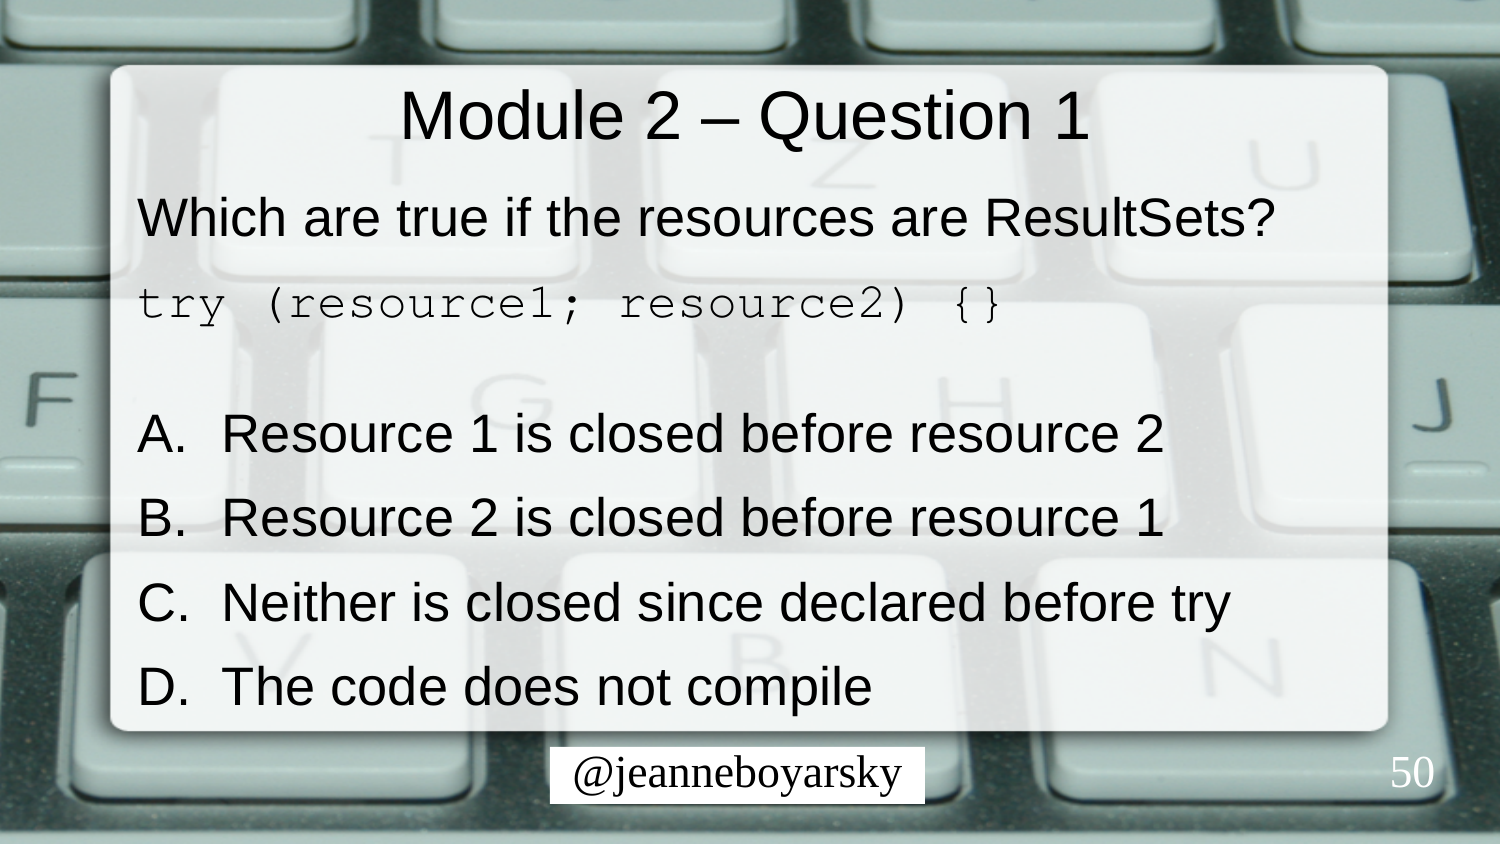

# Module 2 – Question 1
Which are true if the resources are ResultSets?
try (resource1; resource2) {}

Resource 1 is closed before resource 2
Resource 2 is closed before resource 1
Neither is closed since declared before try
The code does not compile

50